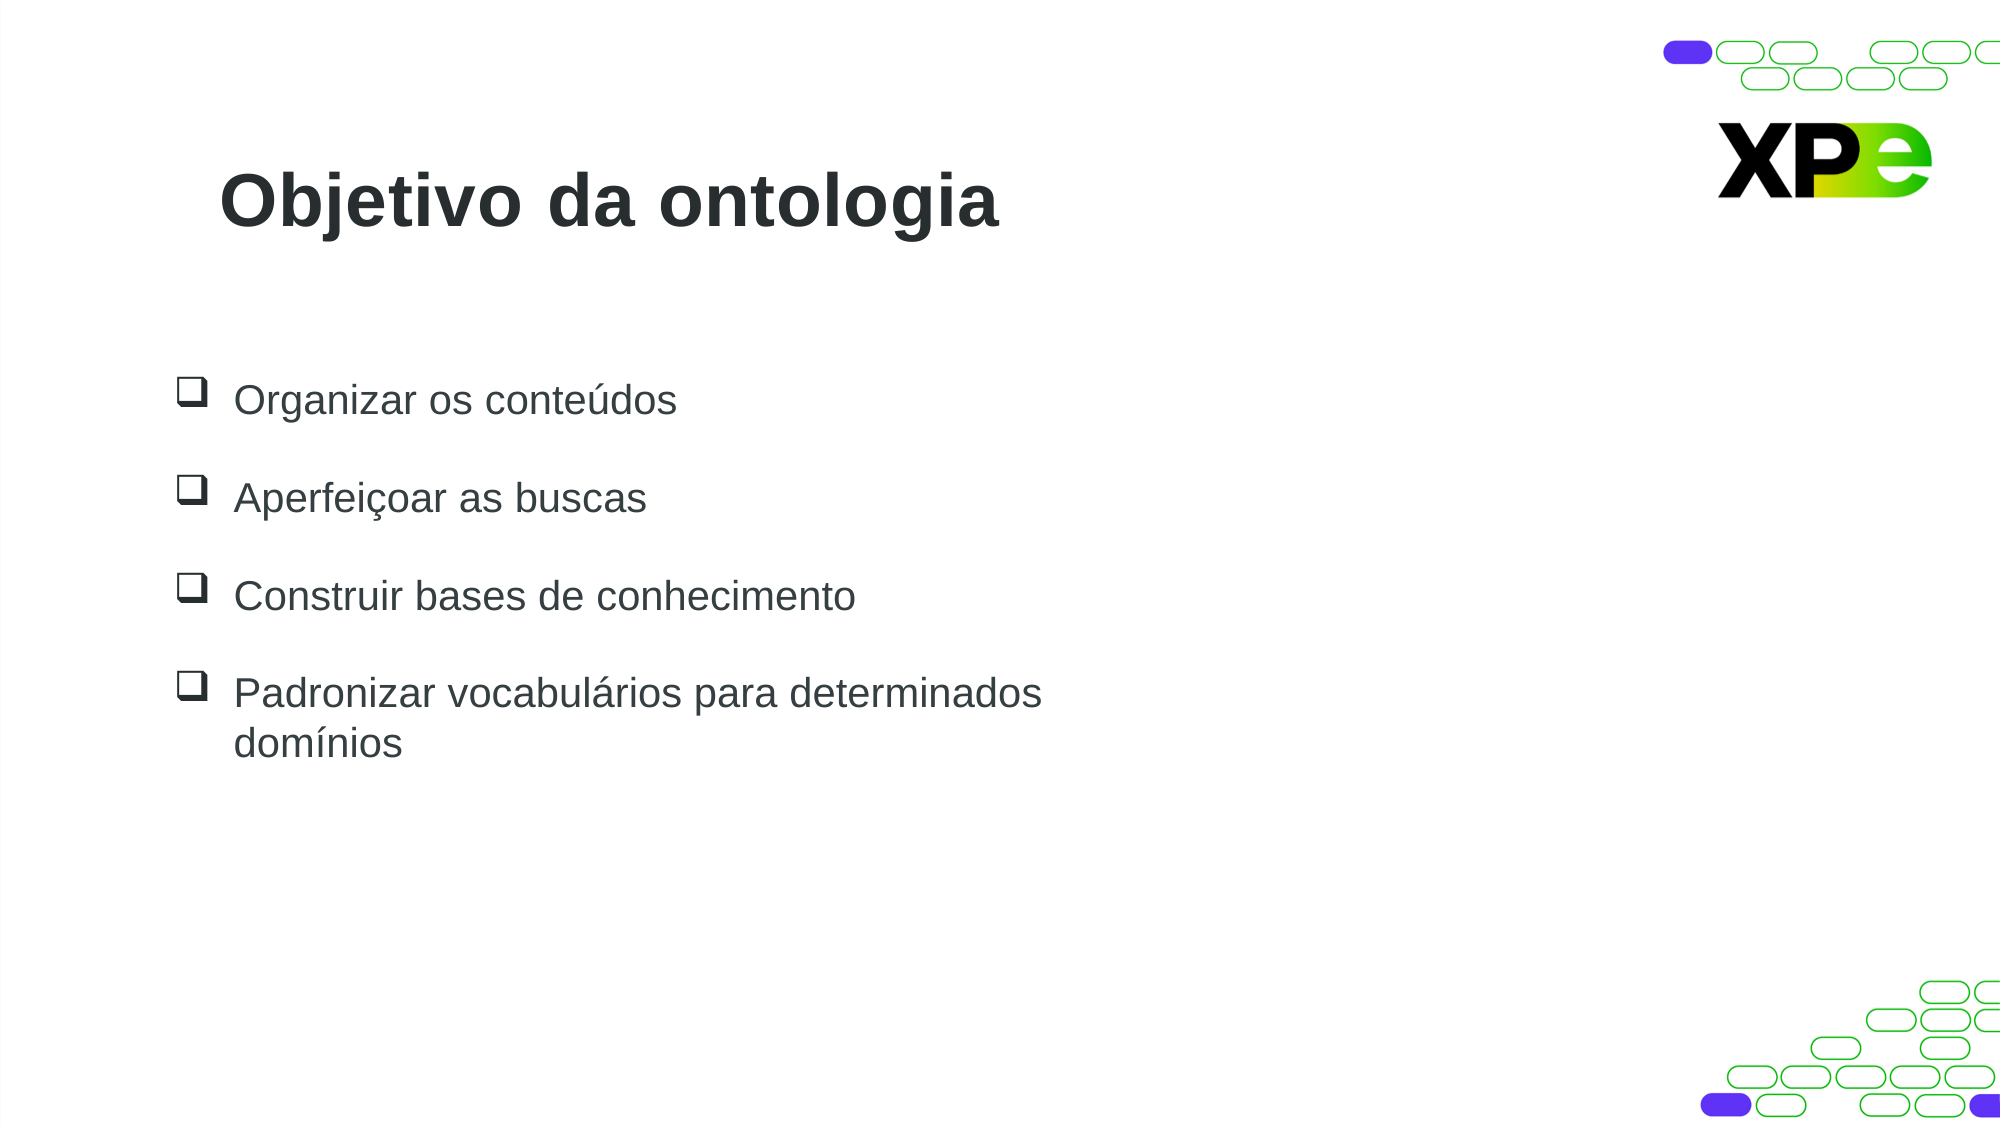

# Objetivo da ontologia
Organizar os conteúdos

Aperfeiçoar as buscas

Construir bases de conhecimento

Padronizar vocabulários para determinados domínios